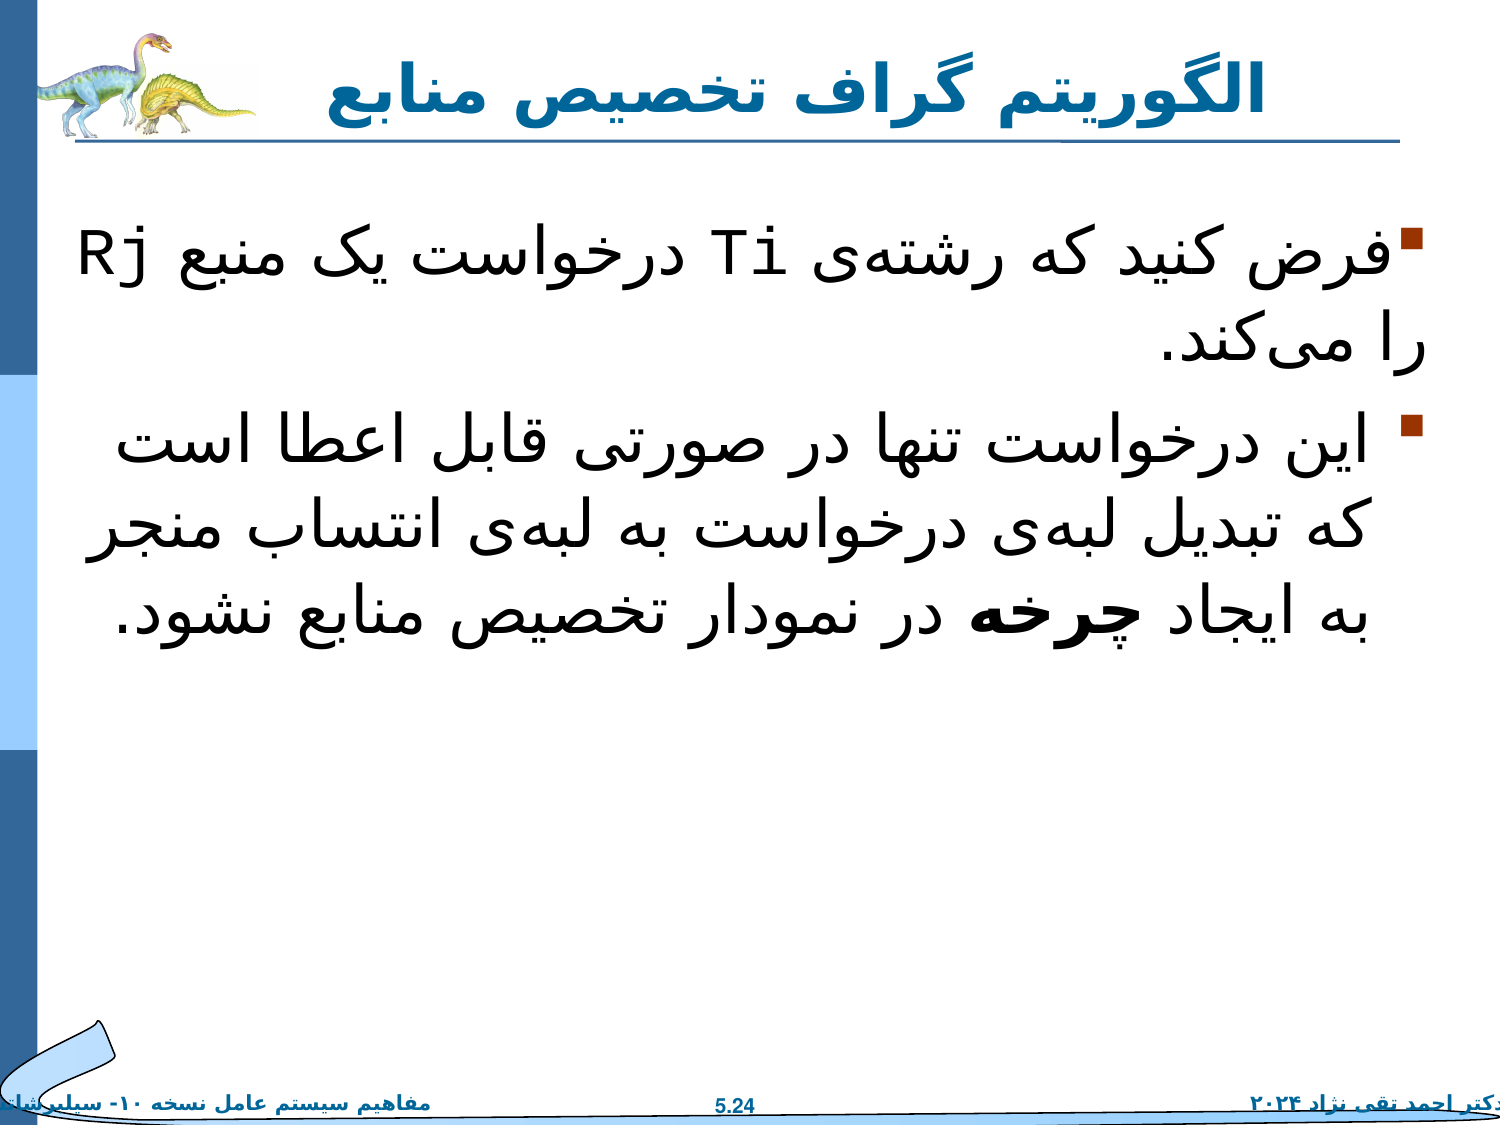

# الگوریتم گراف تخصیص منابع
فرض کنید که رشته‌ی Ti درخواست یک منبع Rj را می‌کند.
این درخواست تنها در صورتی قابل اعطا است که تبدیل لبه‌ی درخواست به لبه‌ی انتساب منجر به ایجاد چرخه در نمودار تخصیص منابع نشود.